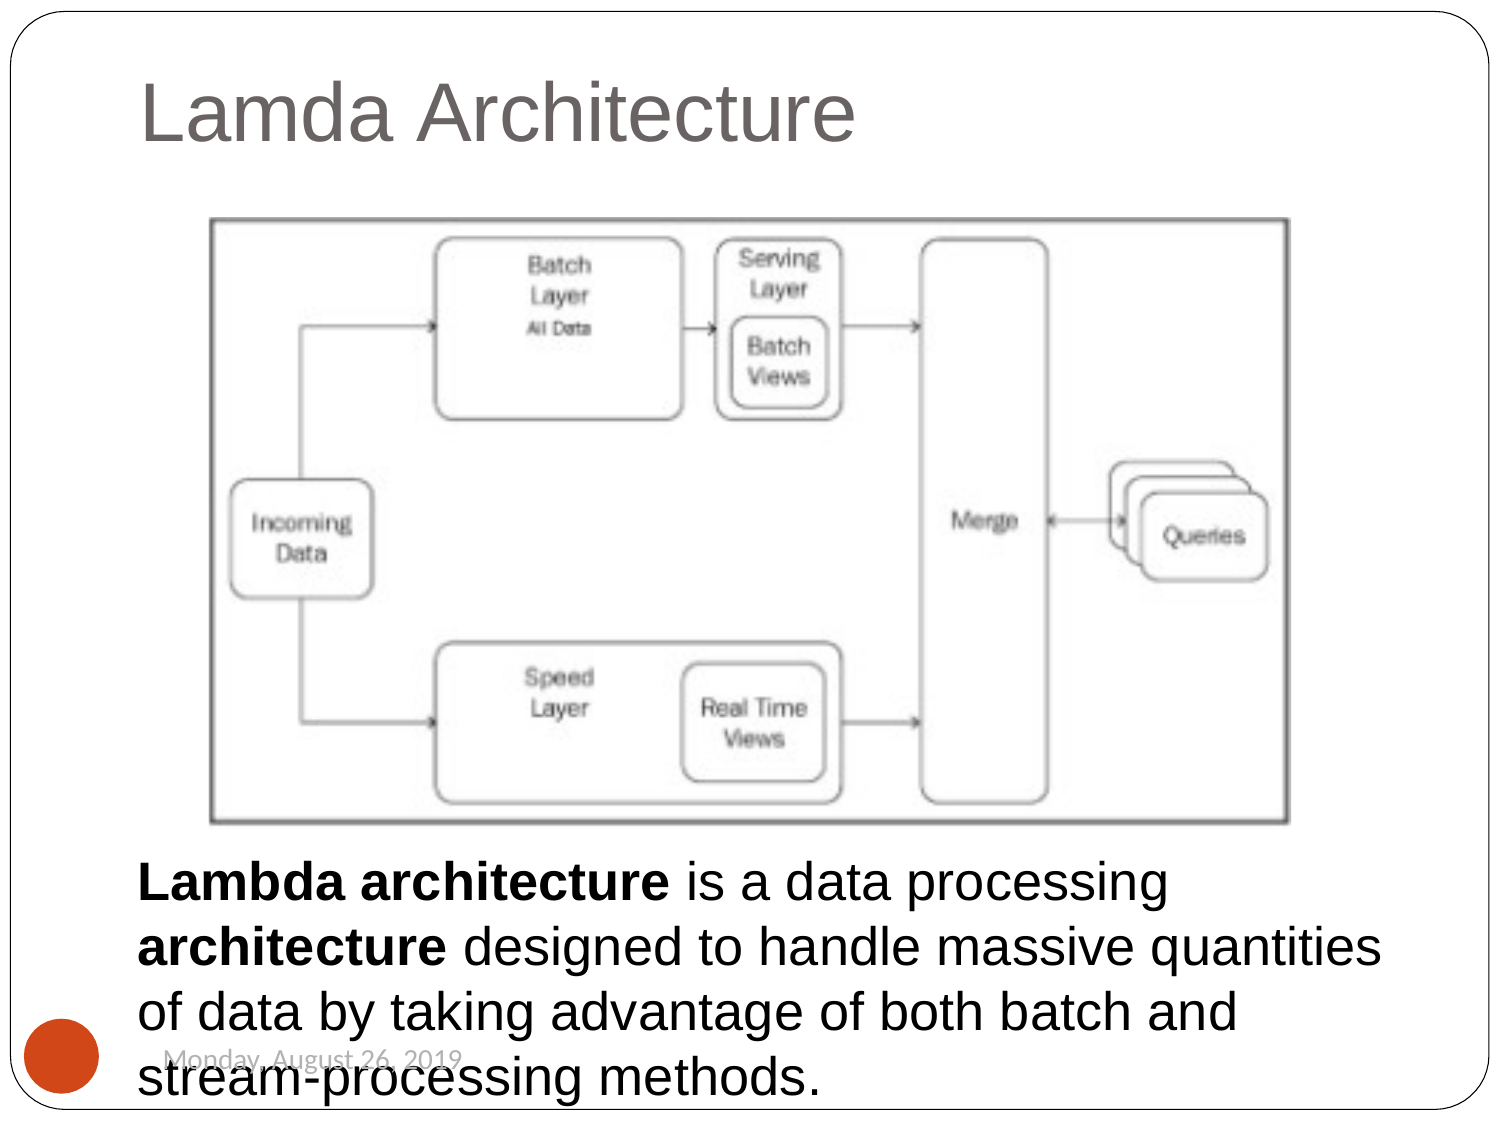

# Lamda Architecture

Lambda architecture is a data processing architecture designed to handle massive quantities of data by taking advantage of both batch and stream-processing methods.

103
Monday, August 26, 2019